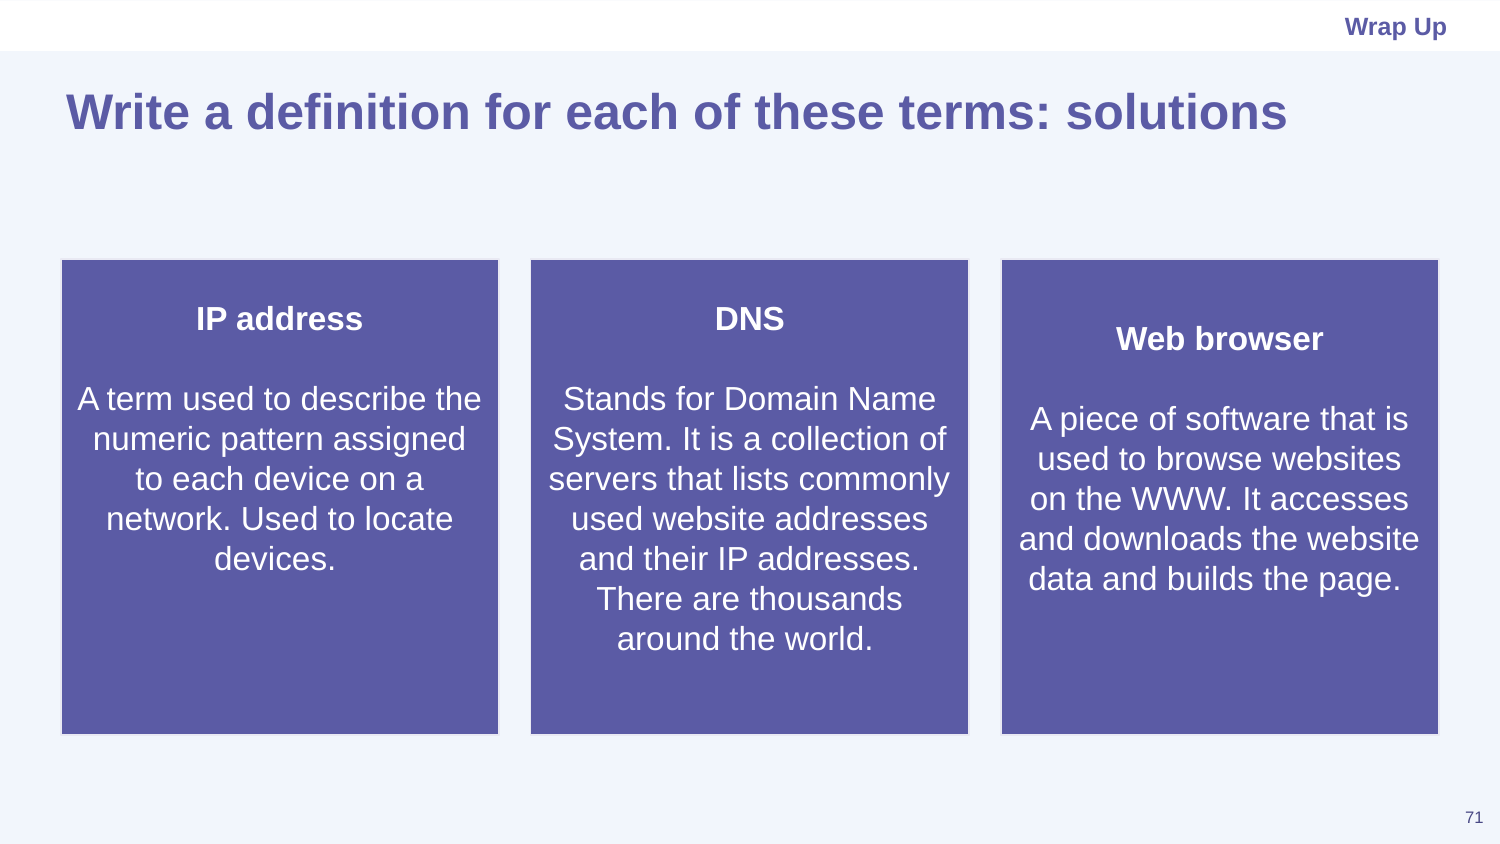

Wrap Up
# Write a definition for each of these terms: solutions
IP address

A term used to describe the numeric pattern assigned to each device on a network. Used to locate devices.

DNS

Stands for Domain Name System. It is a collection of servers that lists commonly used website addresses and their IP addresses. There are thousands around the world.

Web browser

A piece of software that is used to browse websites on the WWW. It accesses and downloads the website data and builds the page.

71